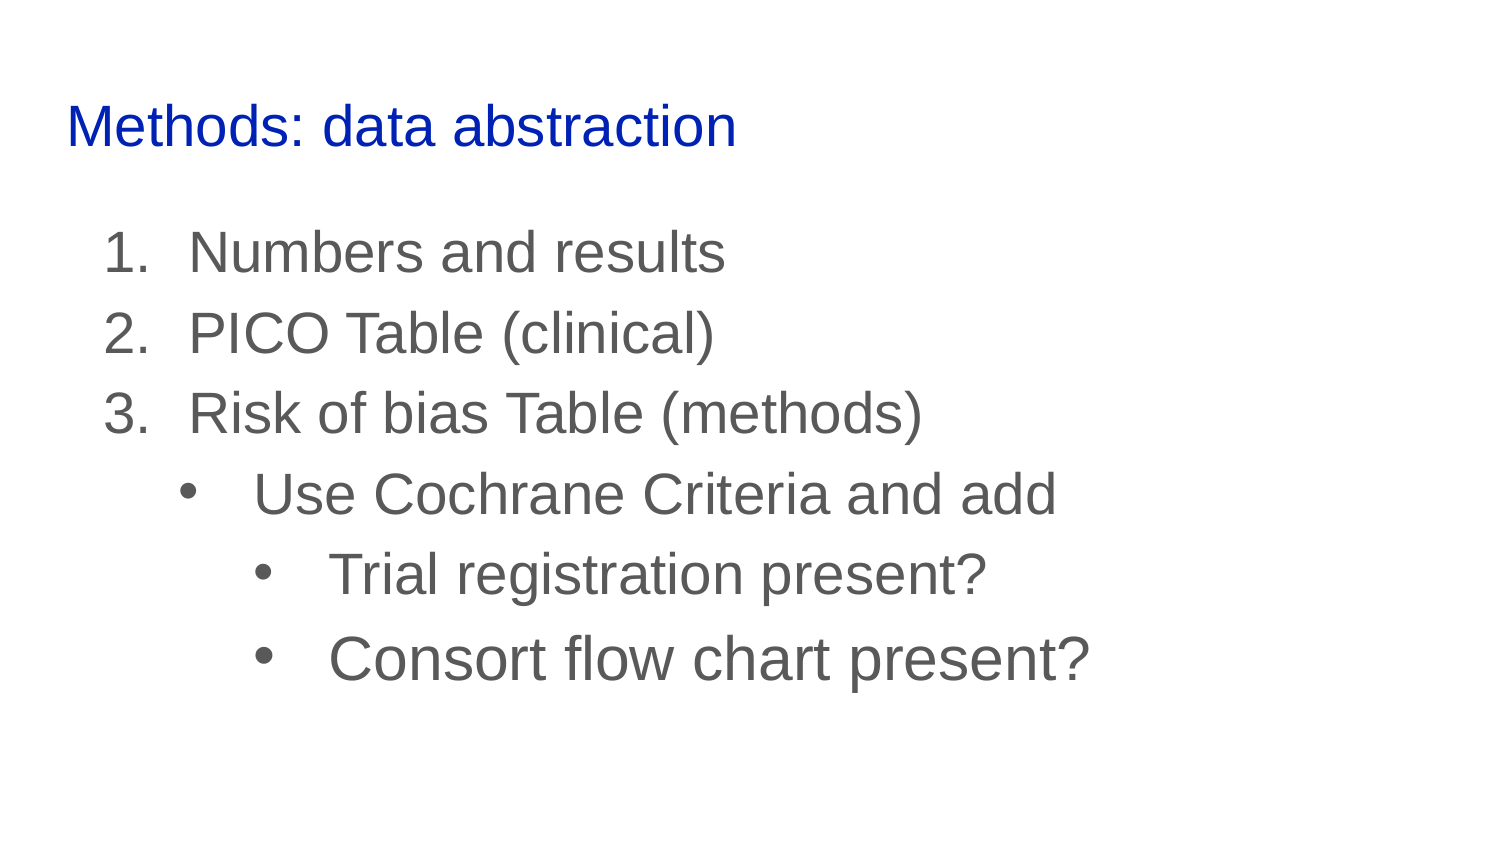

# Methods: data abstraction
Numbers and results
PICO Table (clinical)
Risk of bias Table (methods)
Use Cochrane Criteria and add
Trial registration present?
Consort flow chart present?